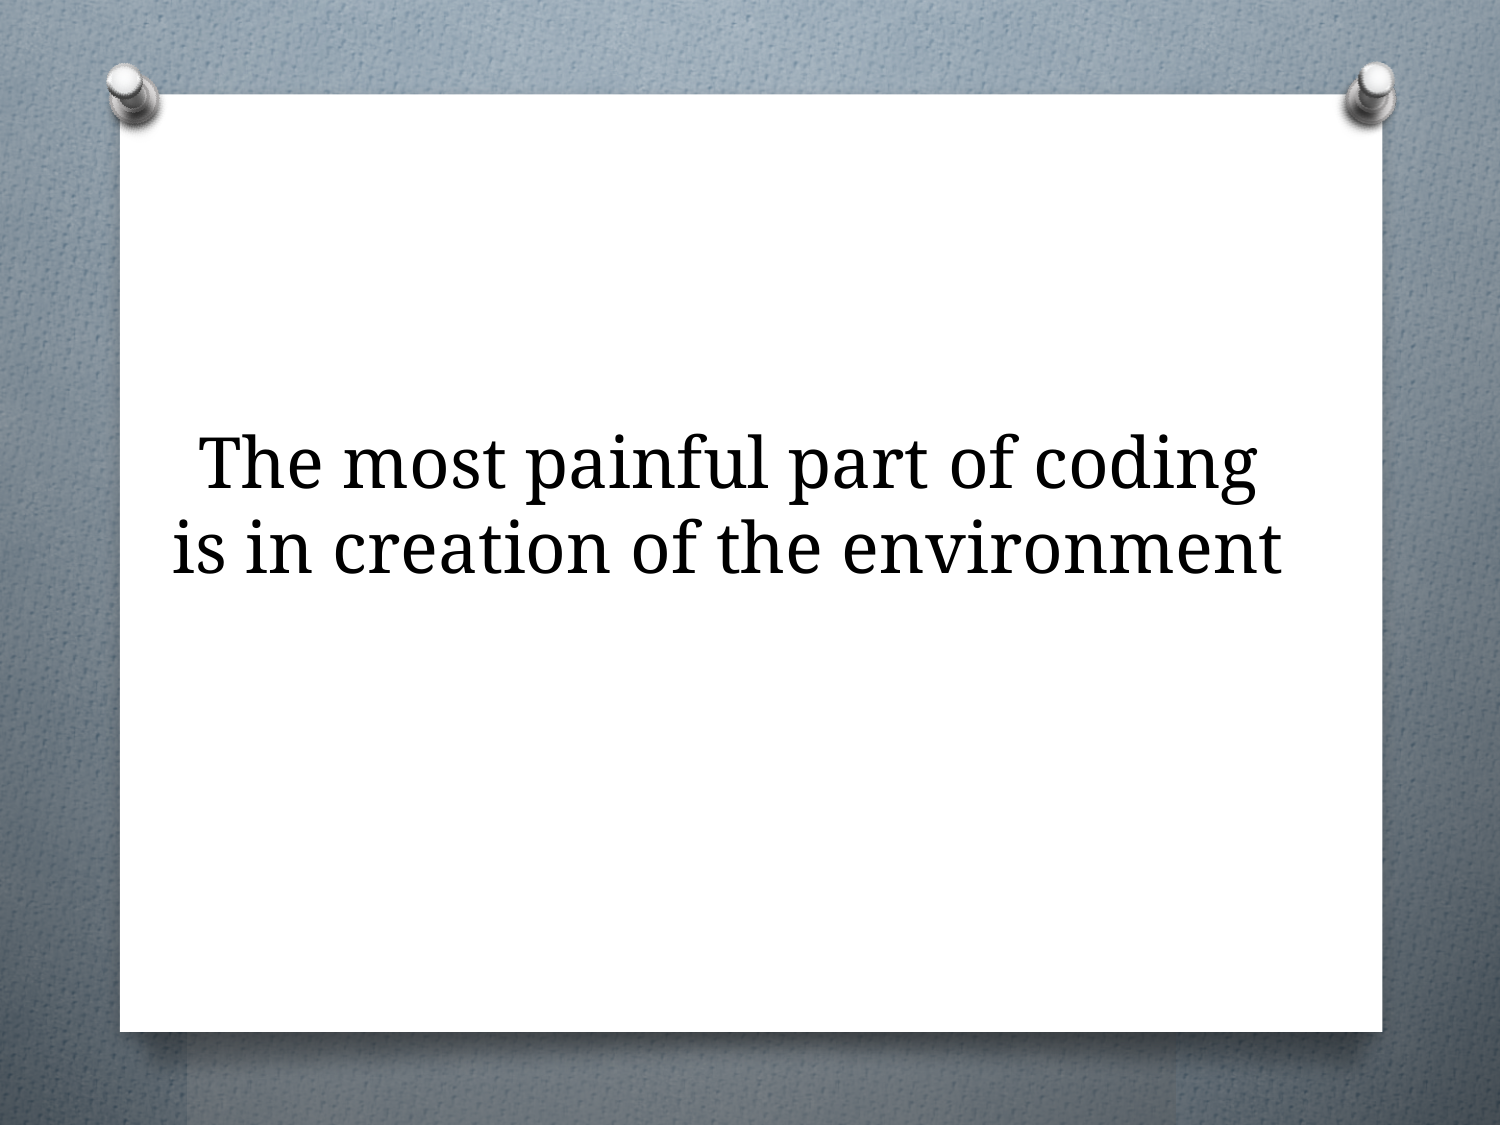

# The most painful part of coding is in creation of the environment